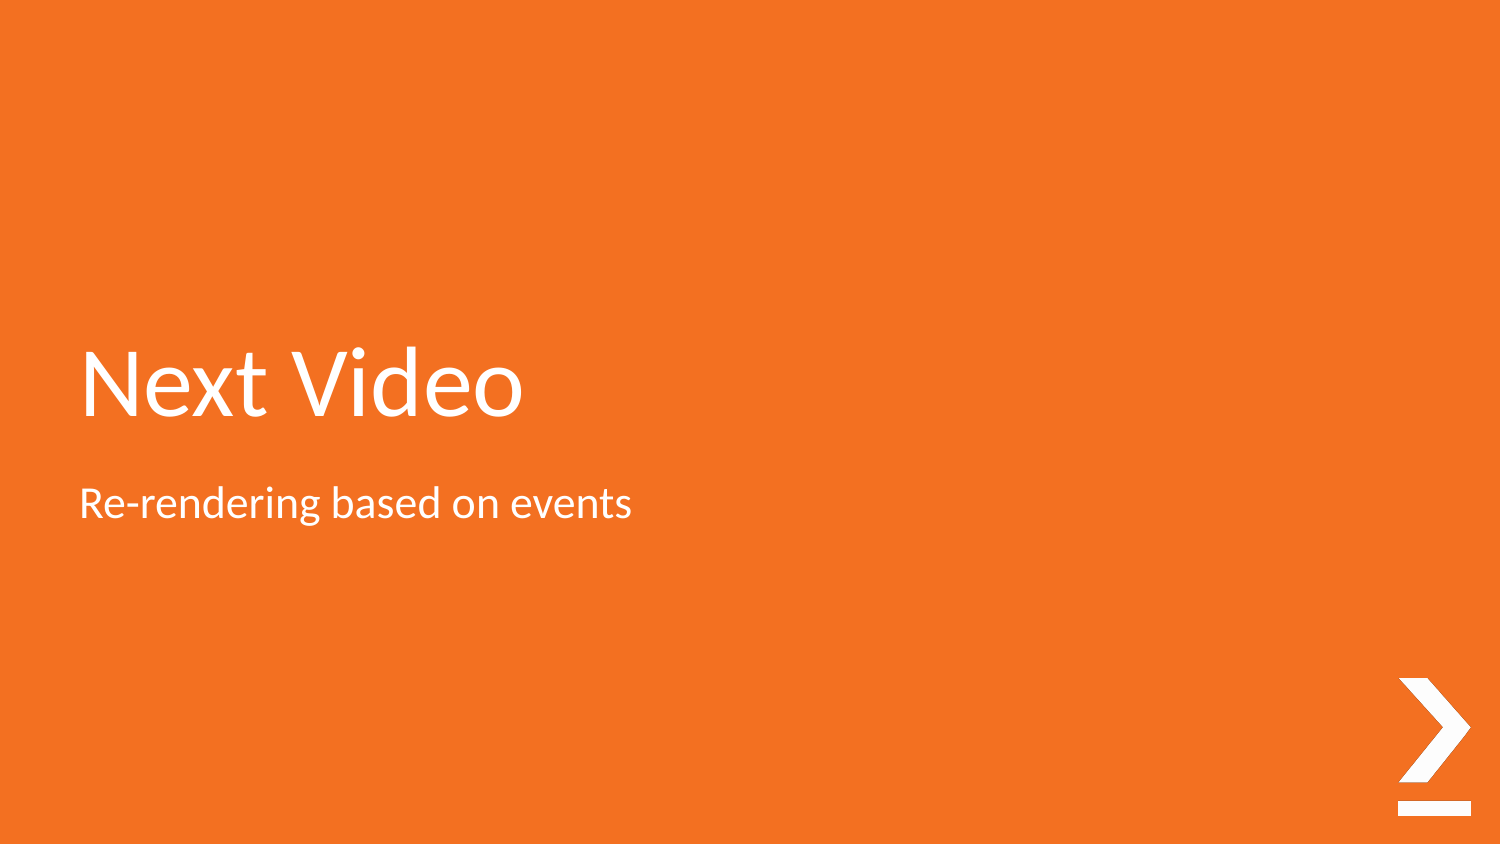

# Next Video
Re-rendering based on events